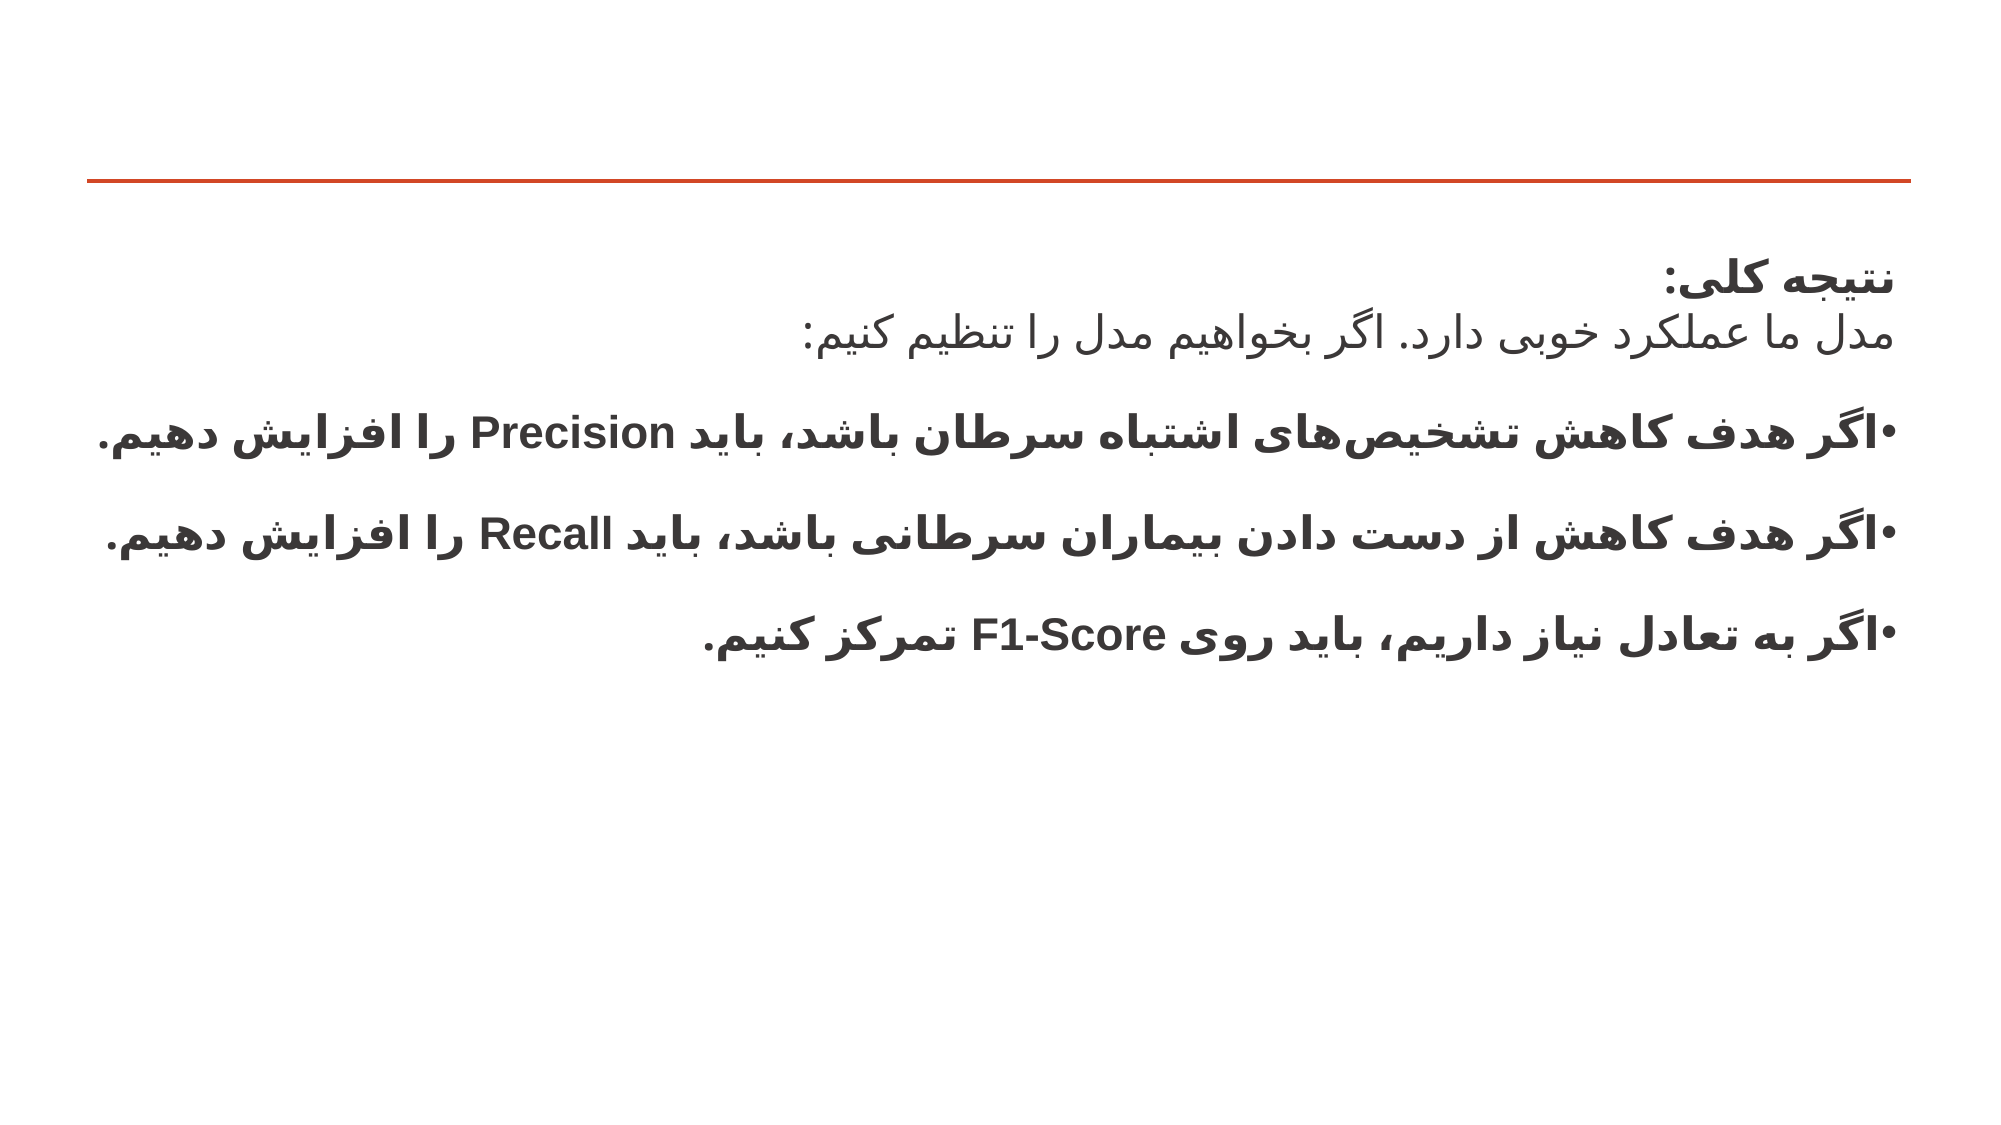

#
نتیجه کلی:
مدل ما عملکرد خوبی دارد. اگر بخواهیم مدل را تنظیم کنیم:
اگر هدف کاهش تشخیص‌های اشتباه سرطان باشد، باید Precision را افزایش دهیم.
اگر هدف کاهش از دست دادن بیماران سرطانی باشد، باید Recall را افزایش دهیم.
اگر به تعادل نیاز داریم، باید روی F1-Score تمرکز کنیم.